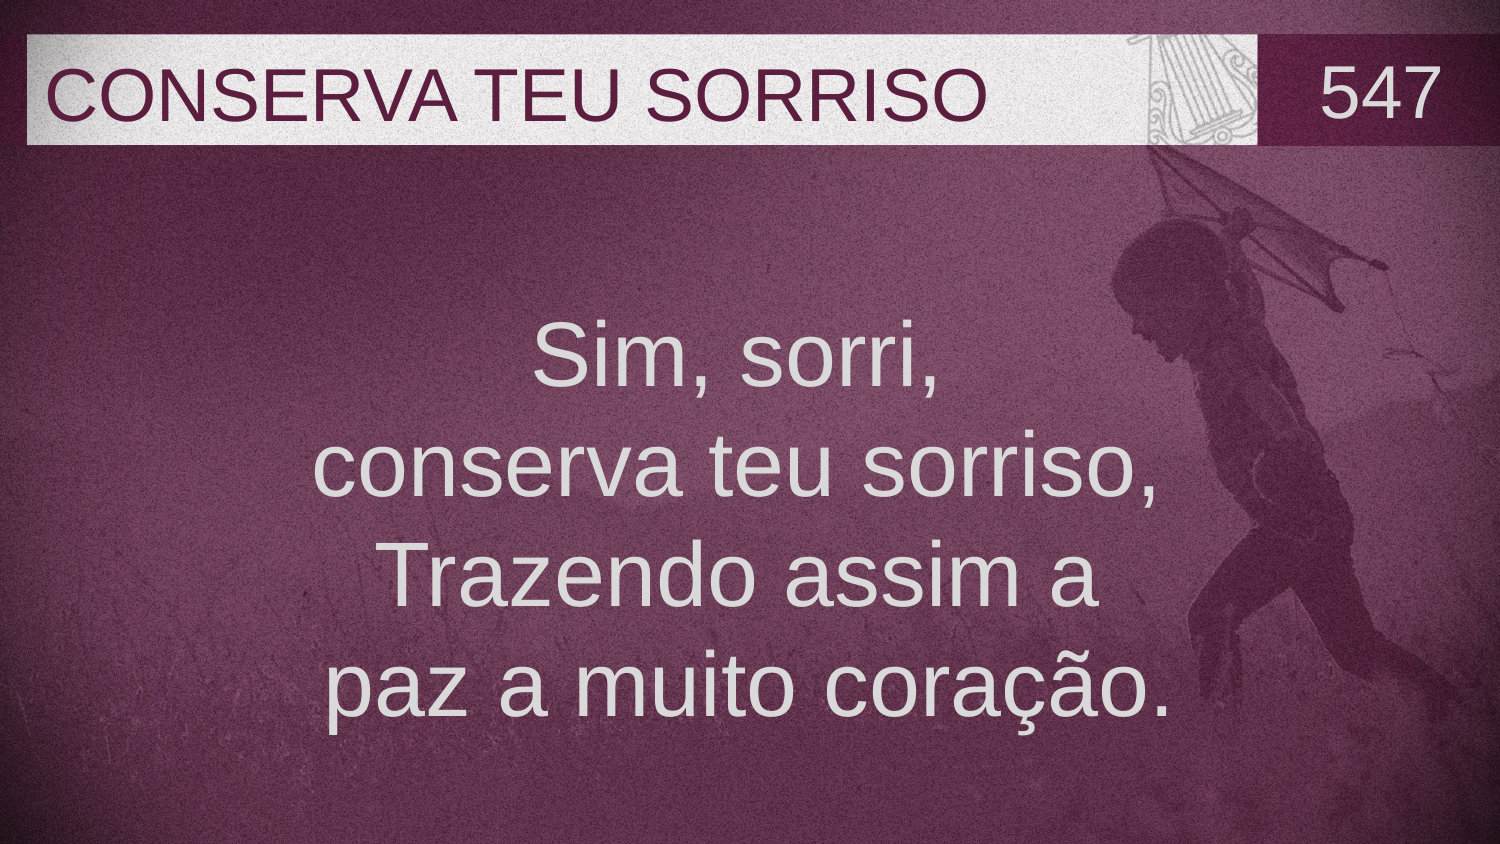

# CONSERVA TEU SORRISO
547
Sim, sorri,
conserva teu sorriso,
Trazendo assim a
paz a muito coração.